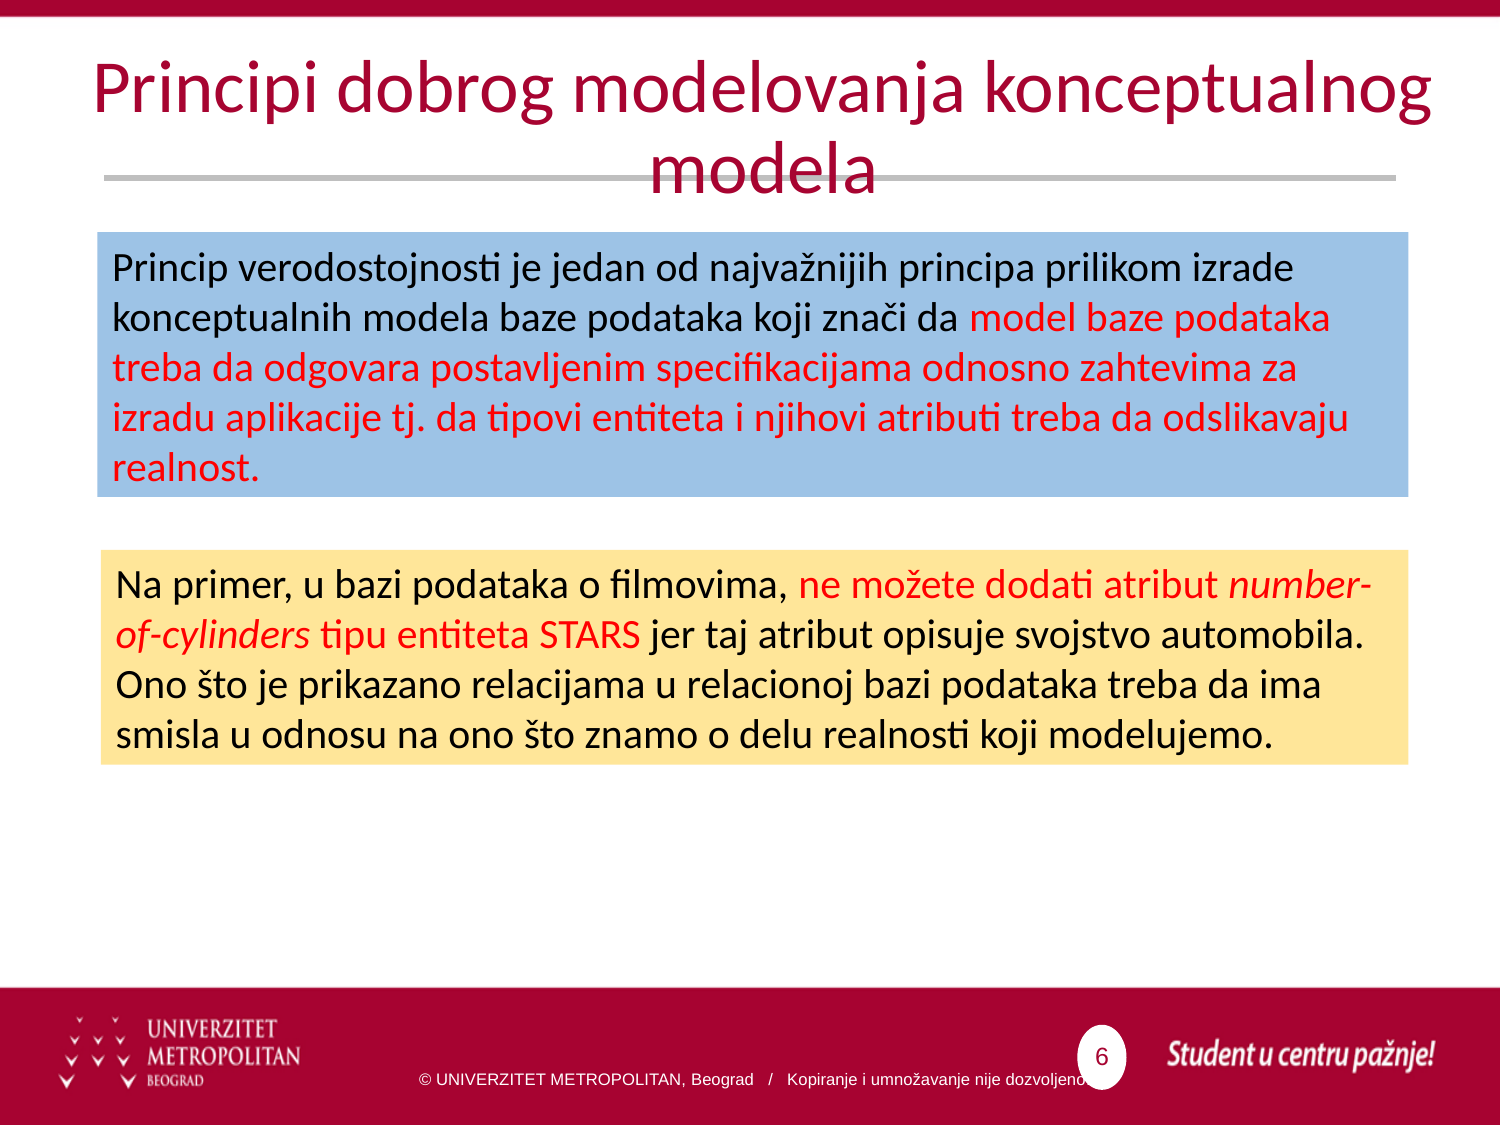

# Principi dobrog modelovanja konceptualnog modela
Princip verodostojnosti je jedan od najvažnijih principa prilikom izrade konceptualnih modela baze podataka koji znači da model baze podataka treba da odgovara postavljenim specifikacijama odnosno zahtevima za izradu aplikacije tj. da tipovi entiteta i njihovi atributi treba da odslikavaju realnost.
Na primer, u bazi podataka o filmovima, ne možete dodati atribut number-of-cylinders tipu entiteta STARS jer taj atribut opisuje svojstvo automobila.
Ono što je prikazano relacijama u relacionoj bazi podataka treba da ima smisla u odnosu na ono što znamo o delu realnosti koji modelujemo.